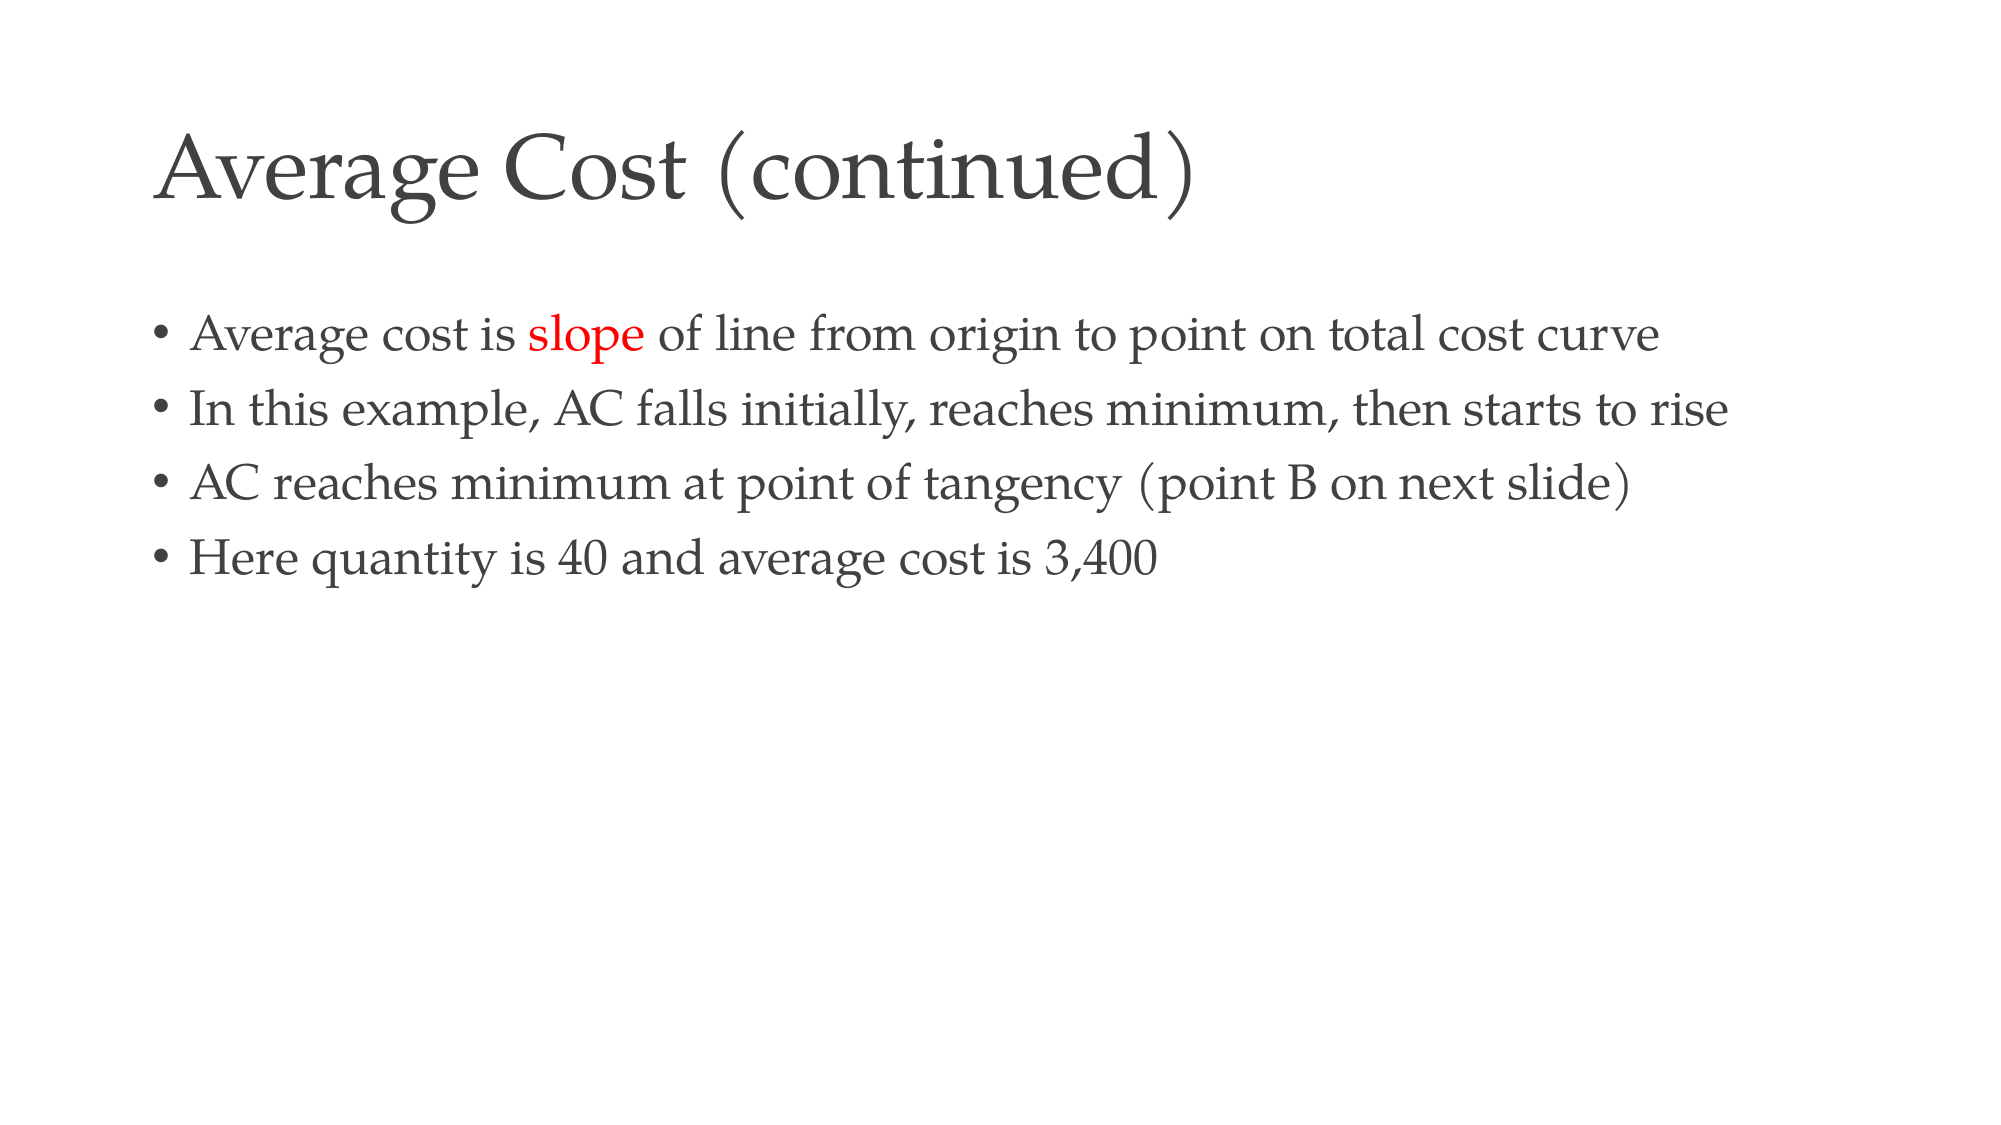

# Average Cost (continued)
Average cost is slope of line from origin to point on total cost curve
In this example, AC falls initially, reaches minimum, then starts to rise
AC reaches minimum at point of tangency (point B on next slide)
Here quantity is 40 and average cost is 3,400